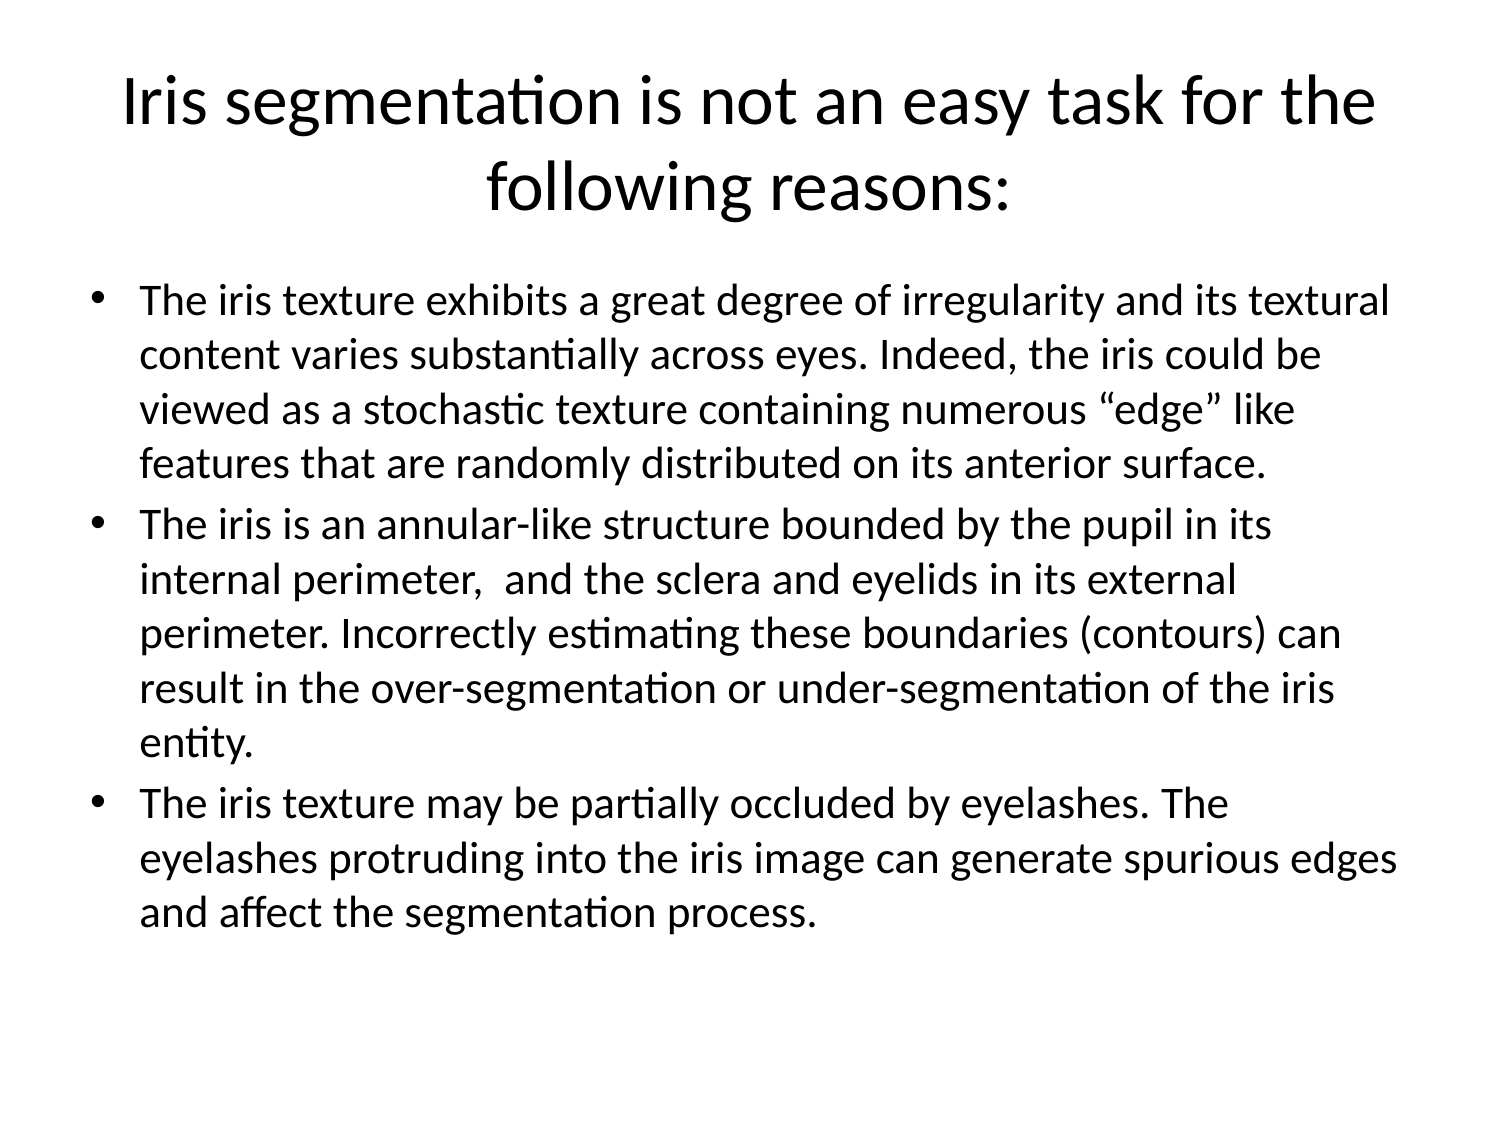

# Iris segmentation is not an easy task for the following reasons:
The iris texture exhibits a great degree of irregularity and its textural content varies substantially across eyes. Indeed, the iris could be viewed as a stochastic texture containing numerous “edge” like features that are randomly distributed on its anterior surface.
The iris is an annular-like structure bounded by the pupil in its internal perimeter,  and the sclera and eyelids in its external perimeter. Incorrectly estimating these boundaries (contours) can result in the over-segmentation or under-segmentation of the iris entity.
The iris texture may be partially occluded by eyelashes. The eyelashes protruding into the iris image can generate spurious edges and affect the segmentation process.